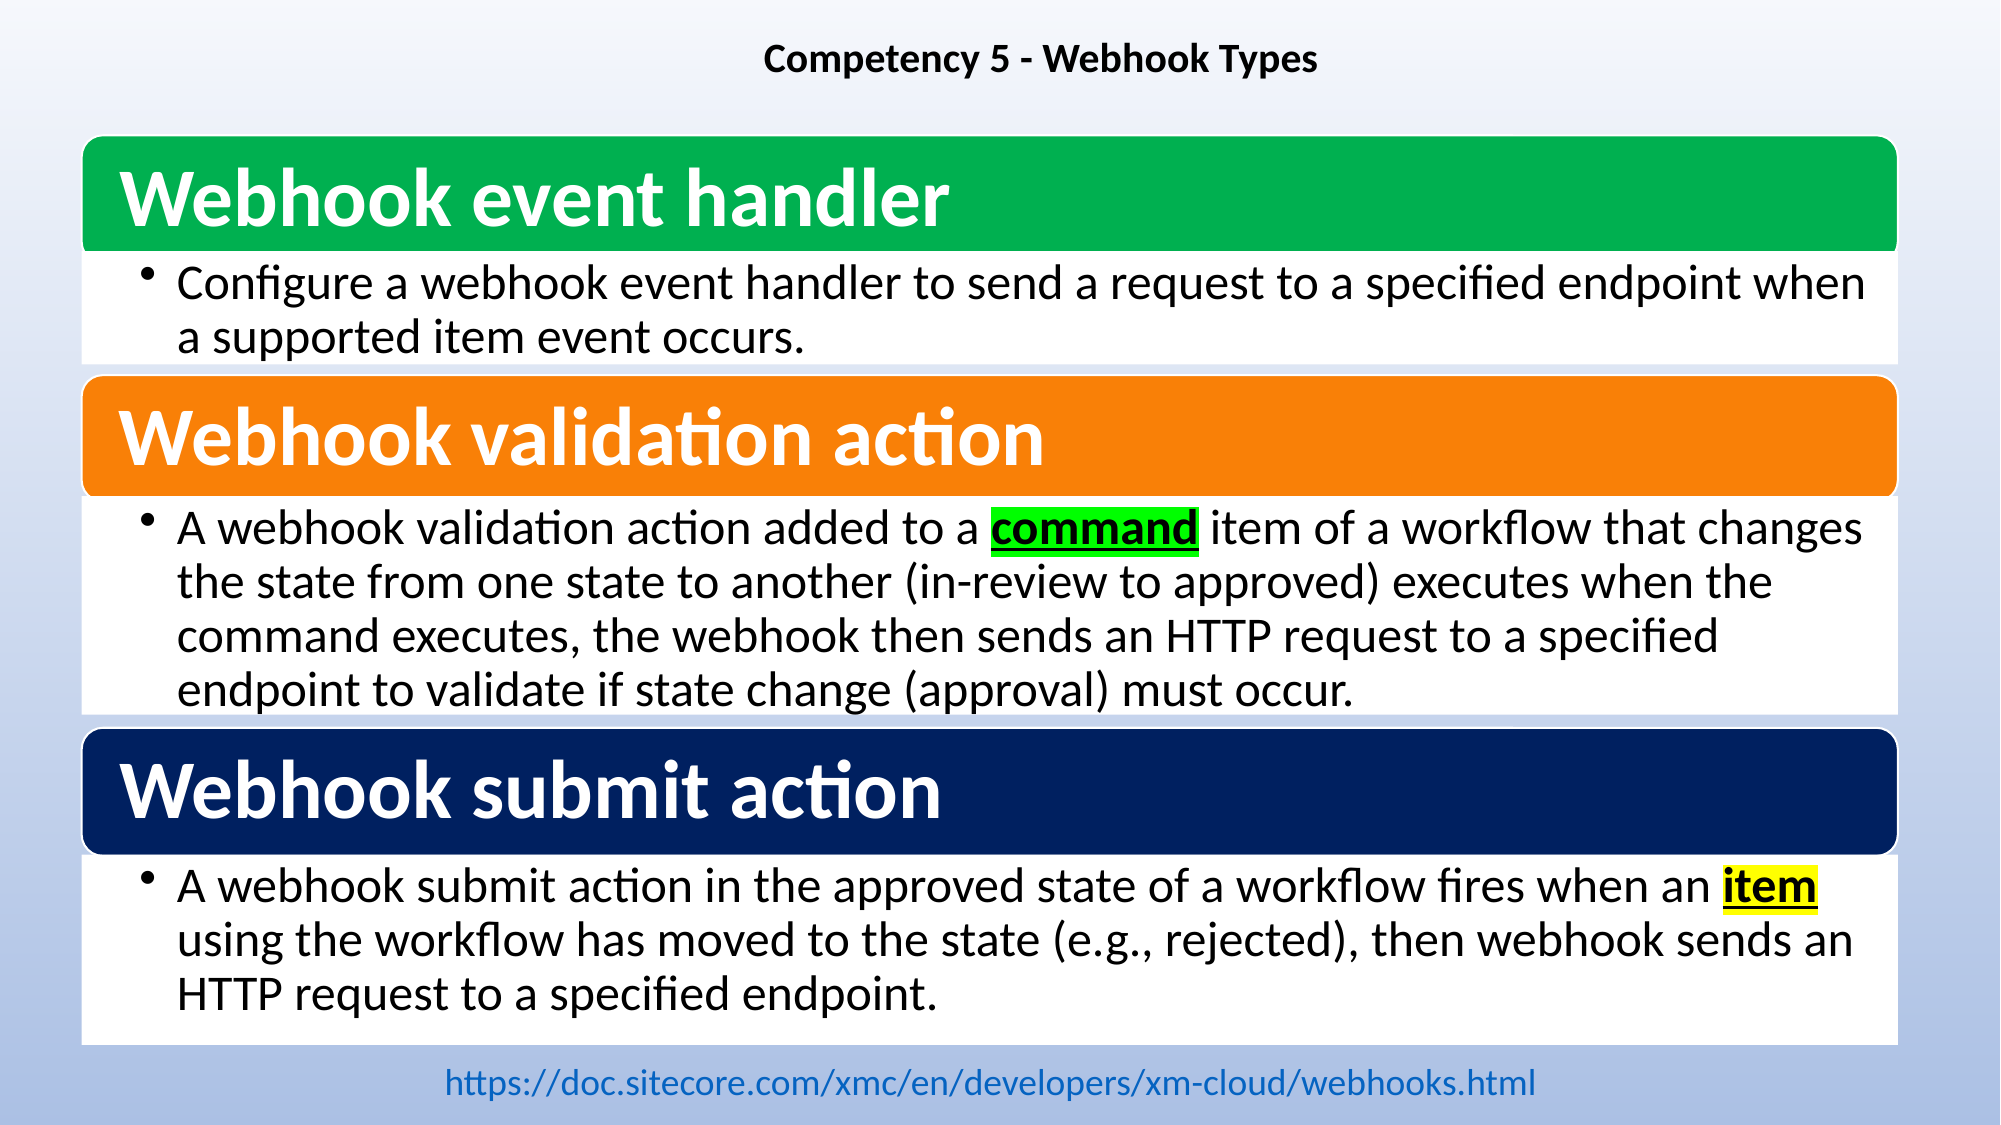

Competency 5 - Webhook Types
Webhook event handler
Configure a webhook event handler to send a request to a specified endpoint when a supported item event occurs.
Webhook validation action
A webhook validation action added to a command item of a workflow that changes the state from one state to another (in-review to approved) executes when the command executes, the webhook then sends an HTTP request to a specified endpoint to validate if state change (approval) must occur.
Webhook submit action
A webhook submit action in the approved state of a workflow fires when an item using the workflow has moved to the state (e.g., rejected), then webhook sends an HTTP request to a specified endpoint.
https://doc.sitecore.com/xmc/en/developers/xm-cloud/webhooks.html